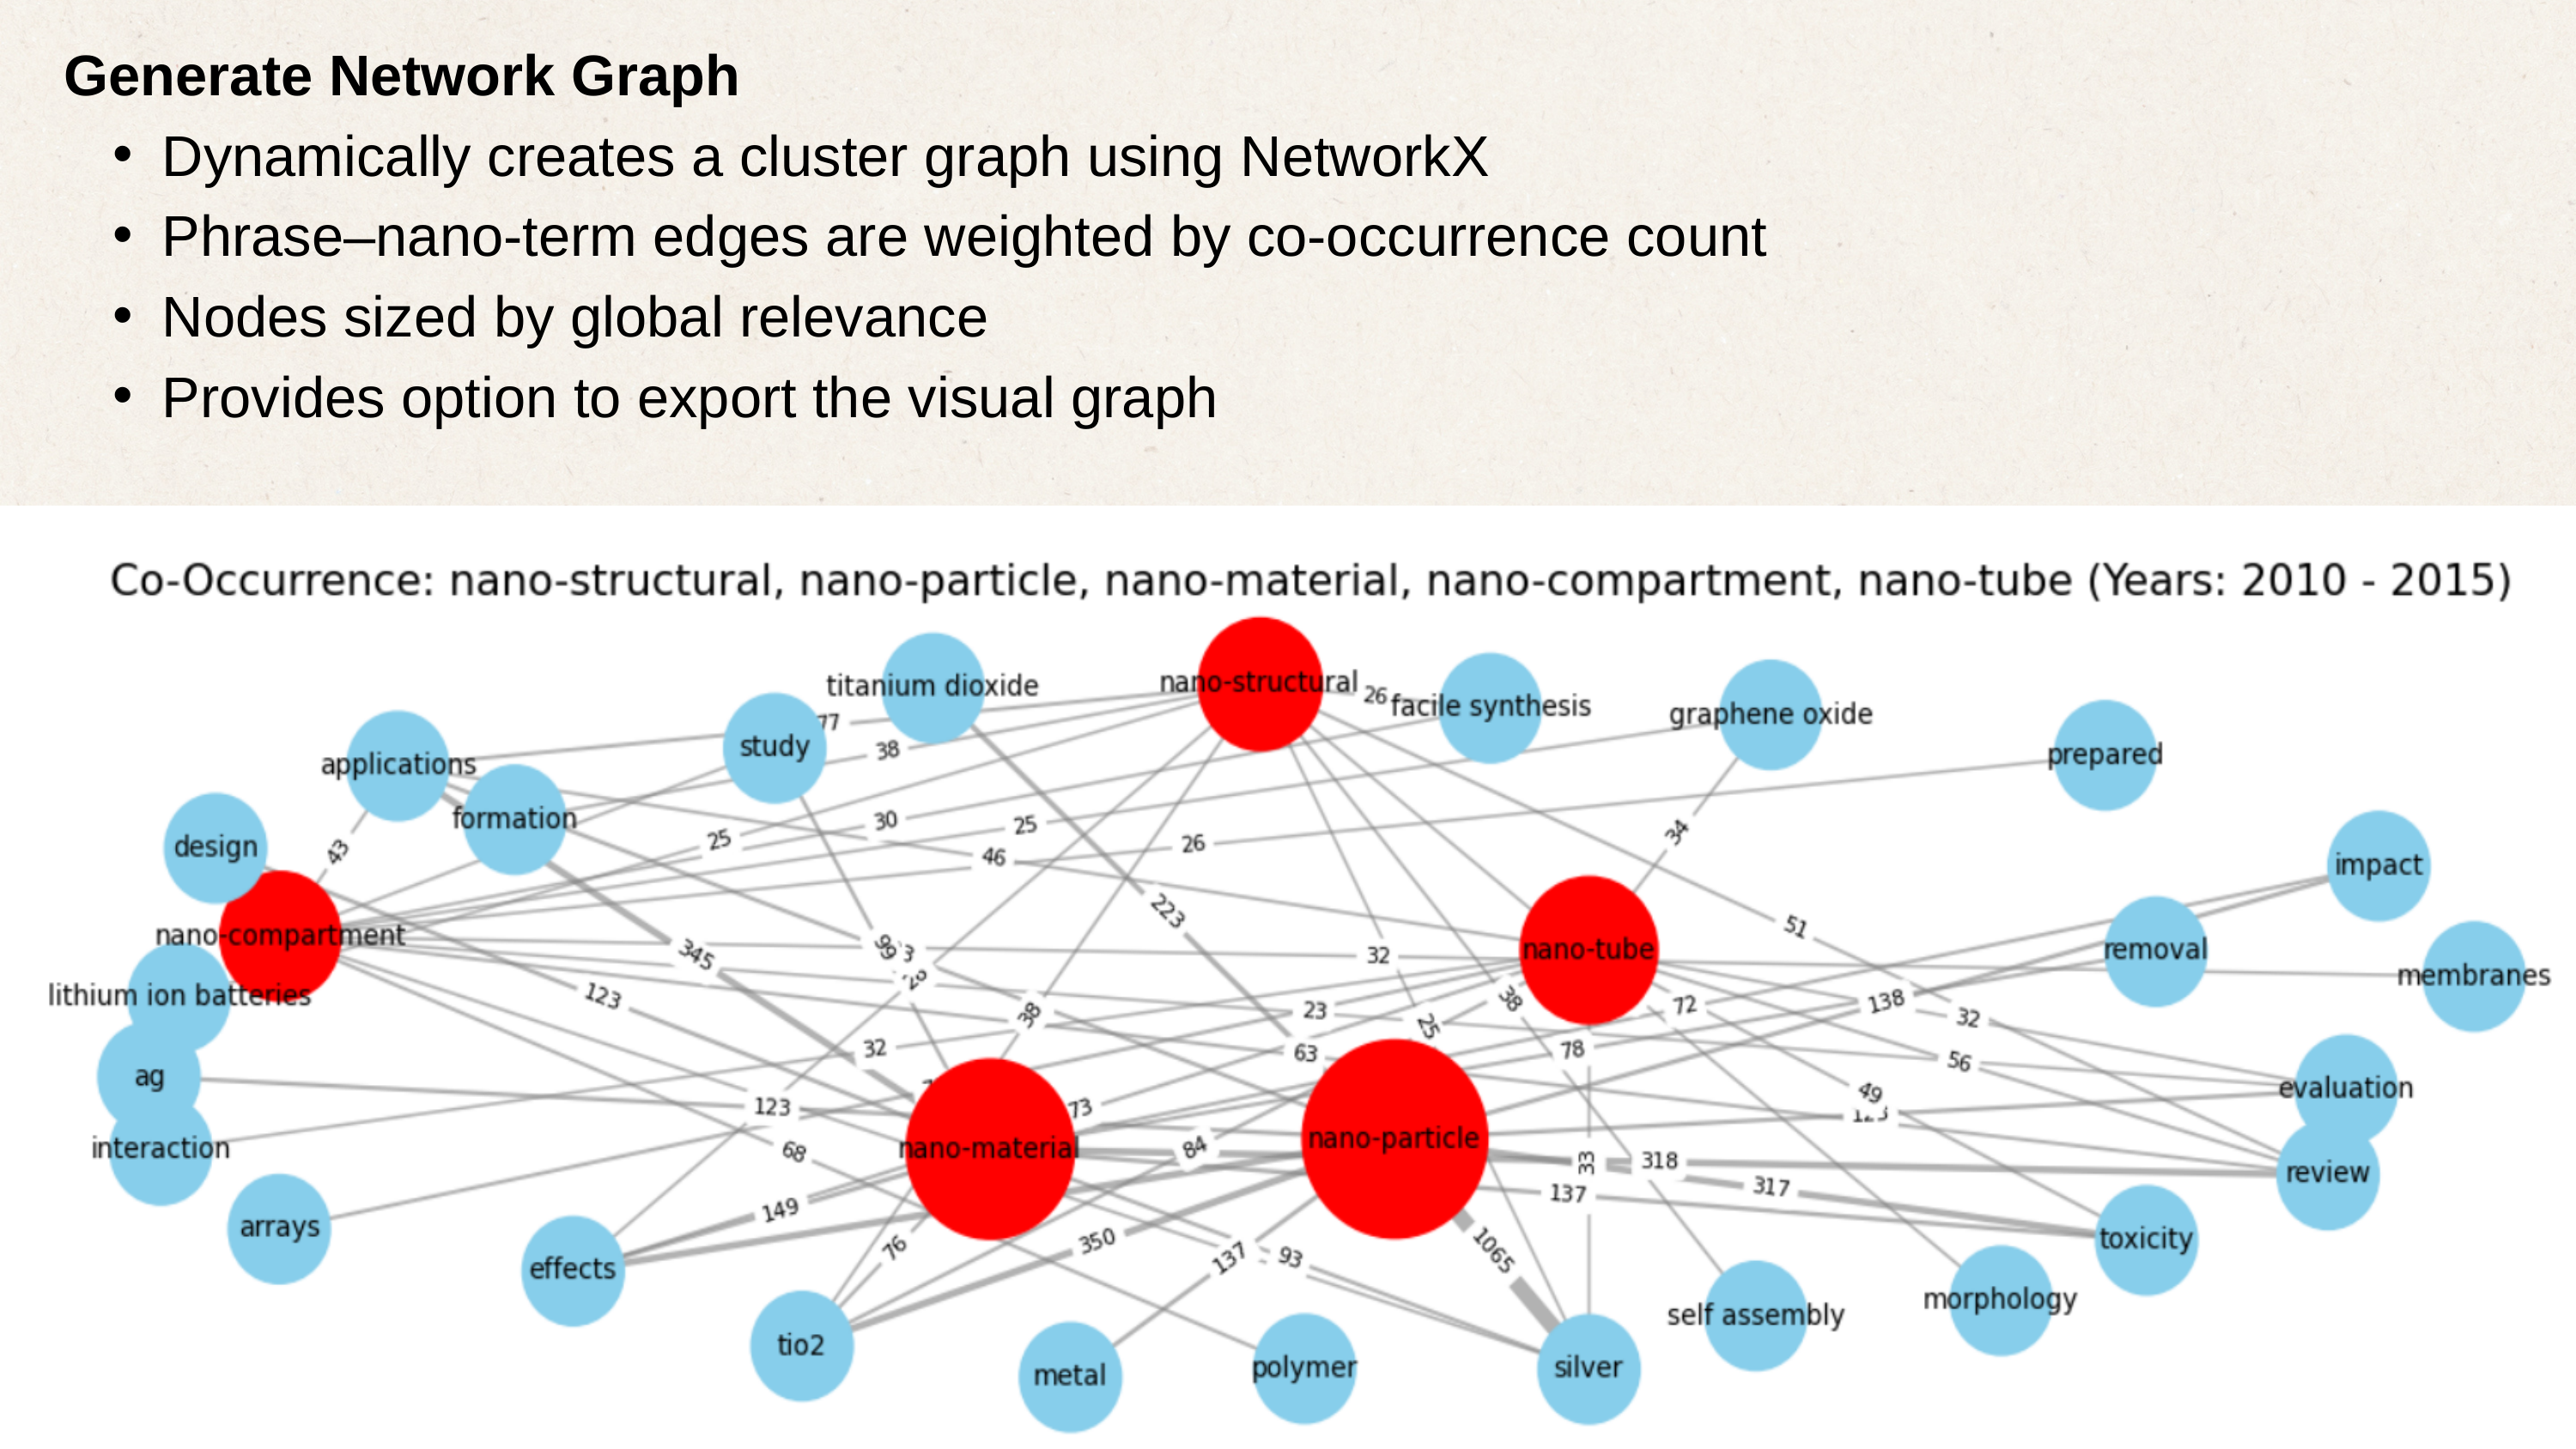

Generate Network Graph
Dynamically creates a cluster graph using NetworkX
Phrase–nano-term edges are weighted by co-occurrence count
Nodes sized by global relevance
Provides option to export the visual graph